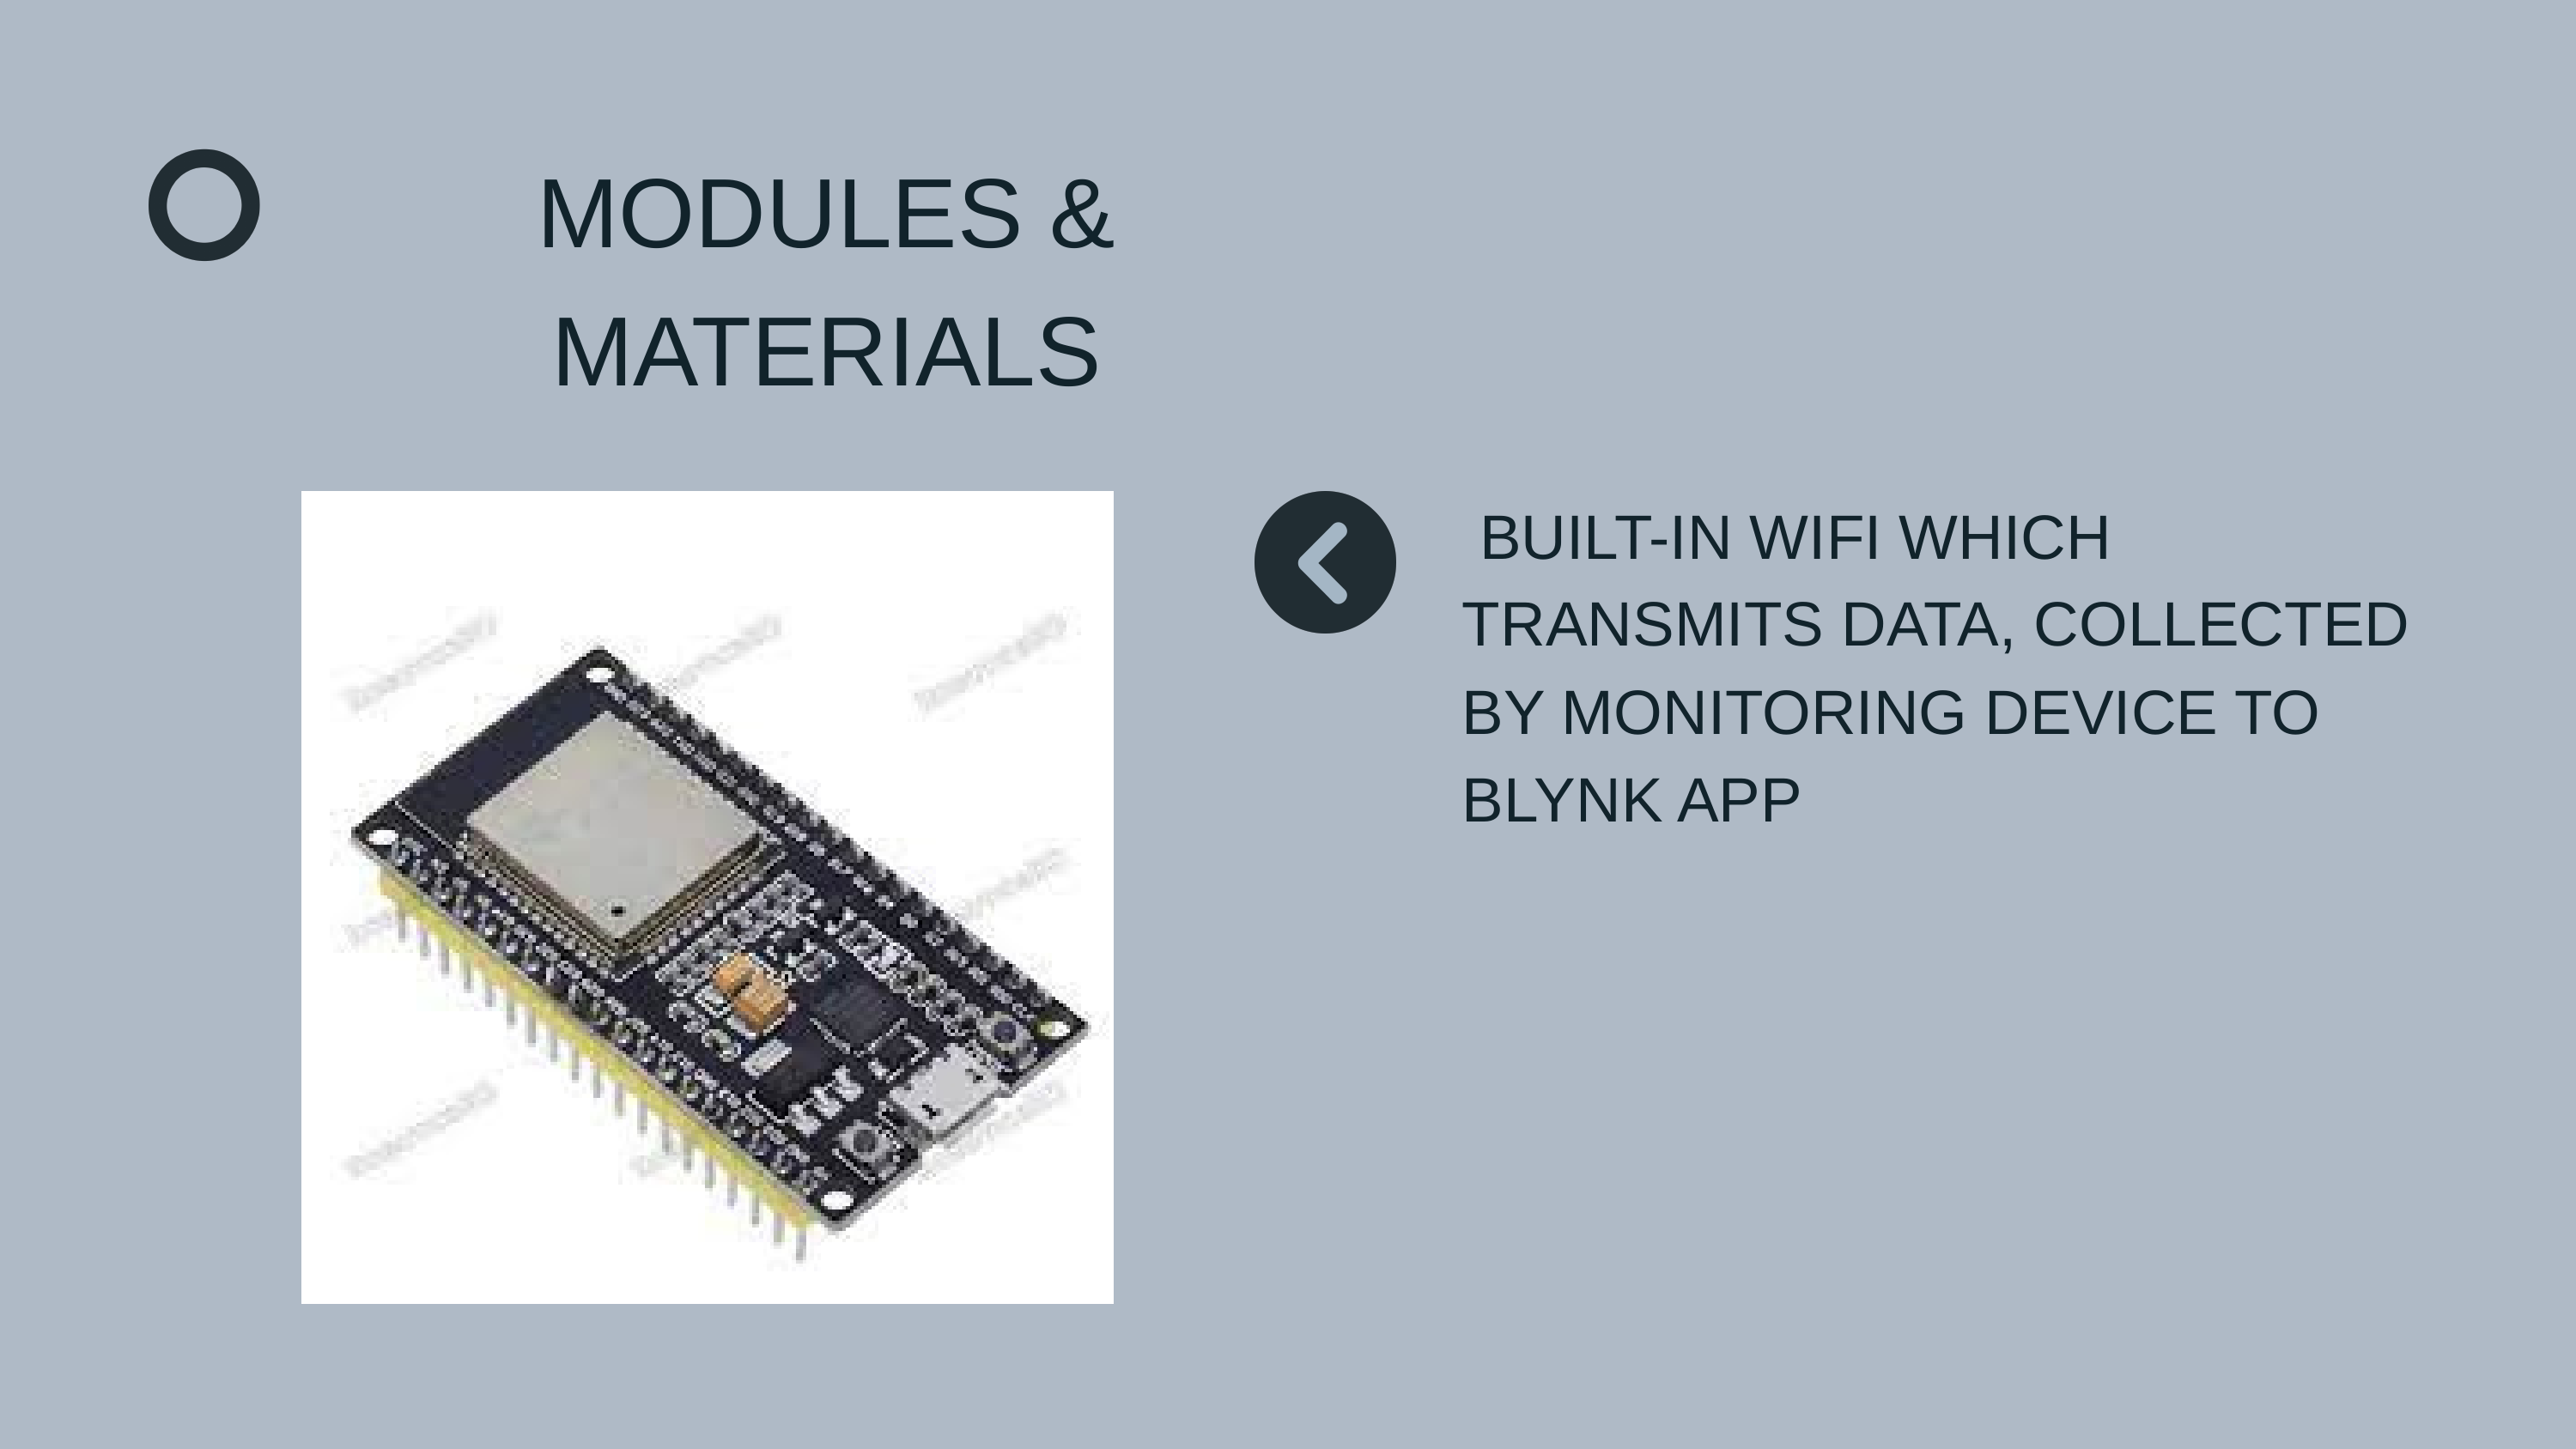

MODULES & MATERIALS

 BUILT-IN WIFI WHICH TRANSMITS DATA, COLLECTED BY MONITORING DEVICE TO BLYNK APP